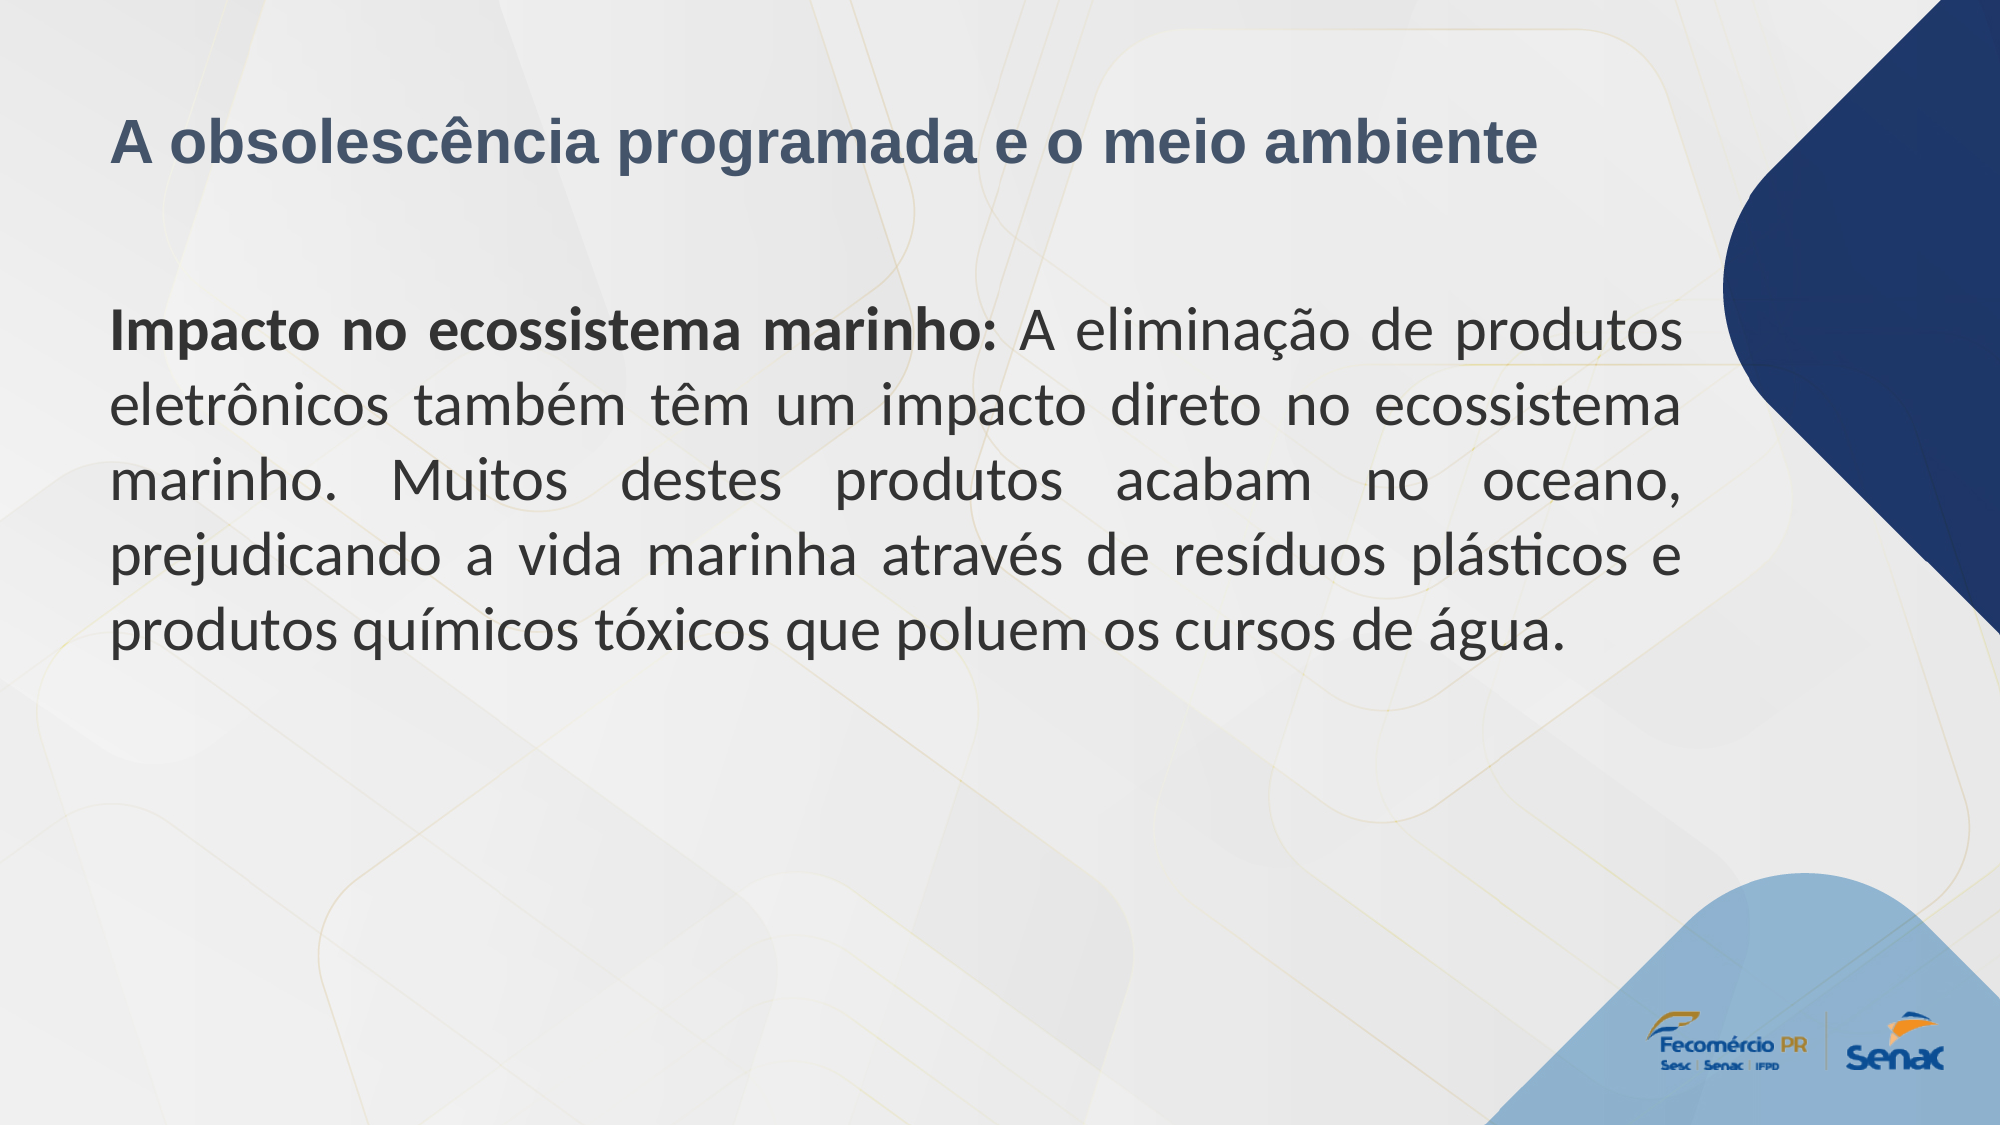

A obsolescência programada e o meio ambiente
Impacto no ecossistema marinho: A eliminação de produtos eletrônicos também têm um impacto direto no ecossistema marinho. Muitos destes produtos acabam no oceano, prejudicando a vida marinha através de resíduos plásticos e produtos químicos tóxicos que poluem os cursos de água.